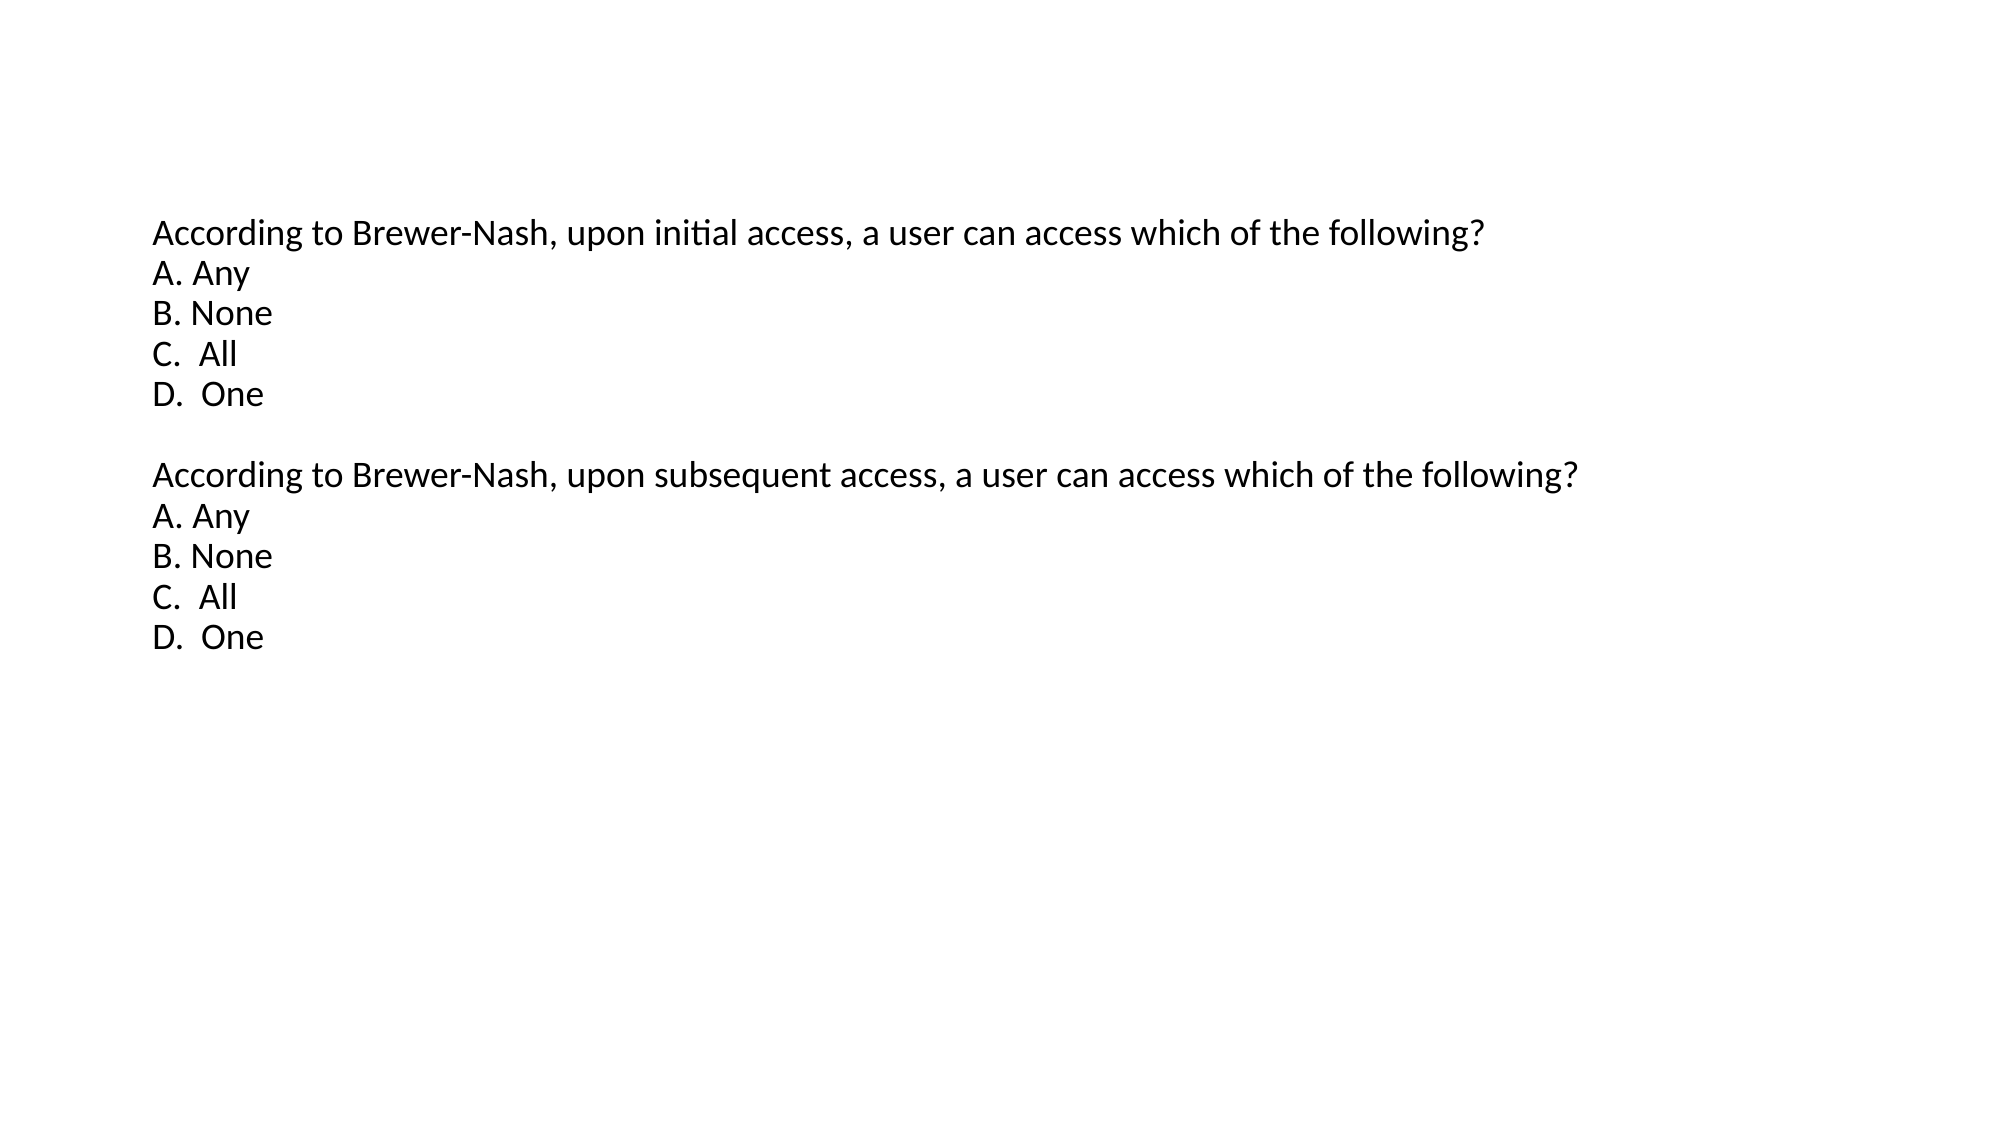

# According to Brewer-Nash, upon initial access, a user can access which of the following? A. Any B. None C.  All D.  One According to Brewer-Nash, upon subsequent access, a user can access which of the following? A. Any B. None C.  All D.  One